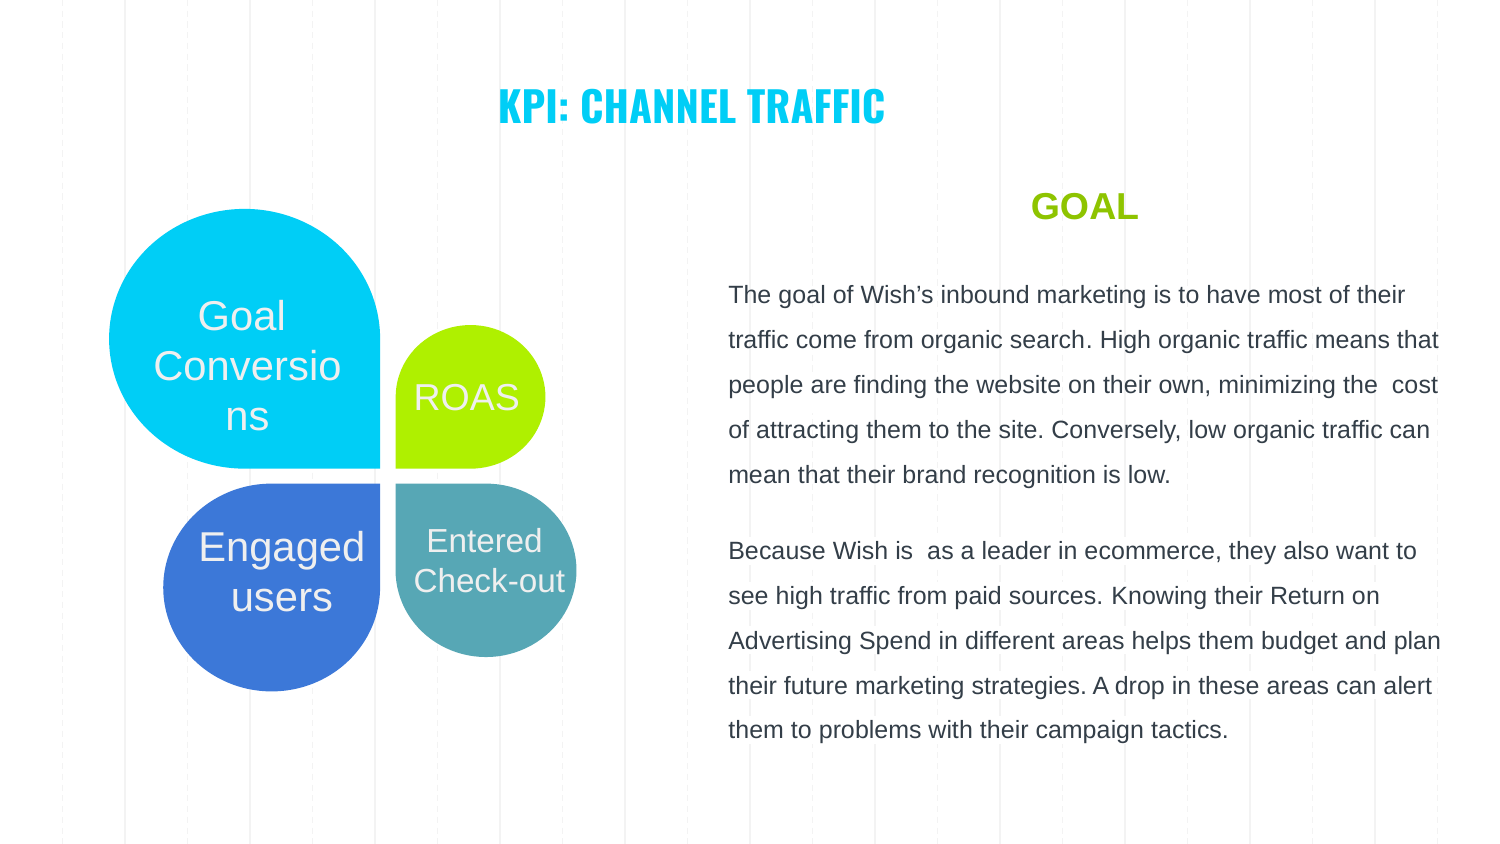

KPI: CHANNEL TRAFFIC
GOAL

The goal of Wish’s inbound marketing is to have most of their traffic come from organic search. High organic traffic means that people are finding the website on their own, minimizing the  cost of attracting them to the site. Conversely, low organic traffic can mean that their brand recognition is low.
Because Wish is  as a leader in ecommerce, they also want to see high traffic from paid sources. Knowing their Return on Advertising Spend in different areas helps them budget and plan their future marketing strategies. A drop in these areas can alert them to problems with their campaign tactics.

Goal
Conversions
ROAS

Engaged users
Entered
Check-out

14